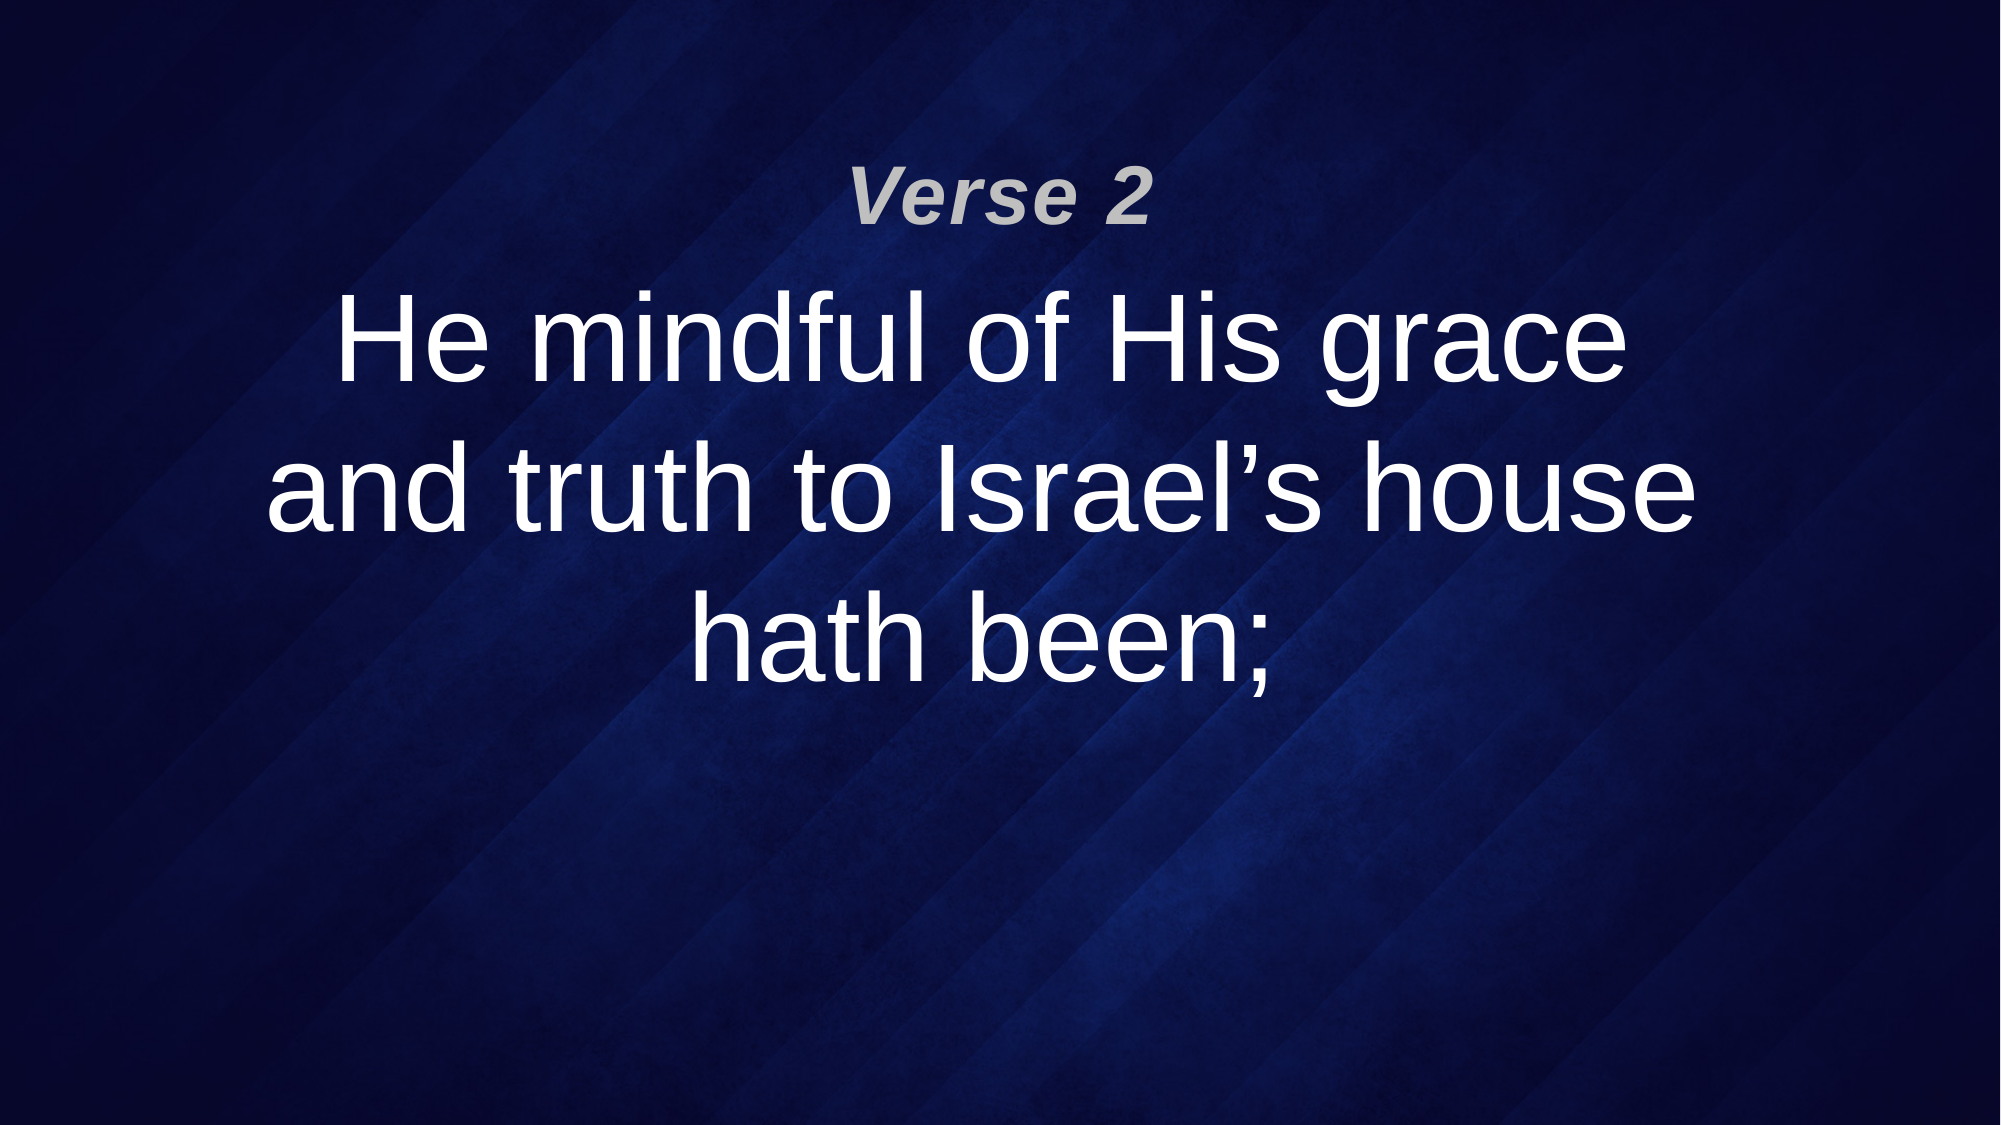

Verse 2
# He mindful of His grace and truth to Israel’s house hath been;